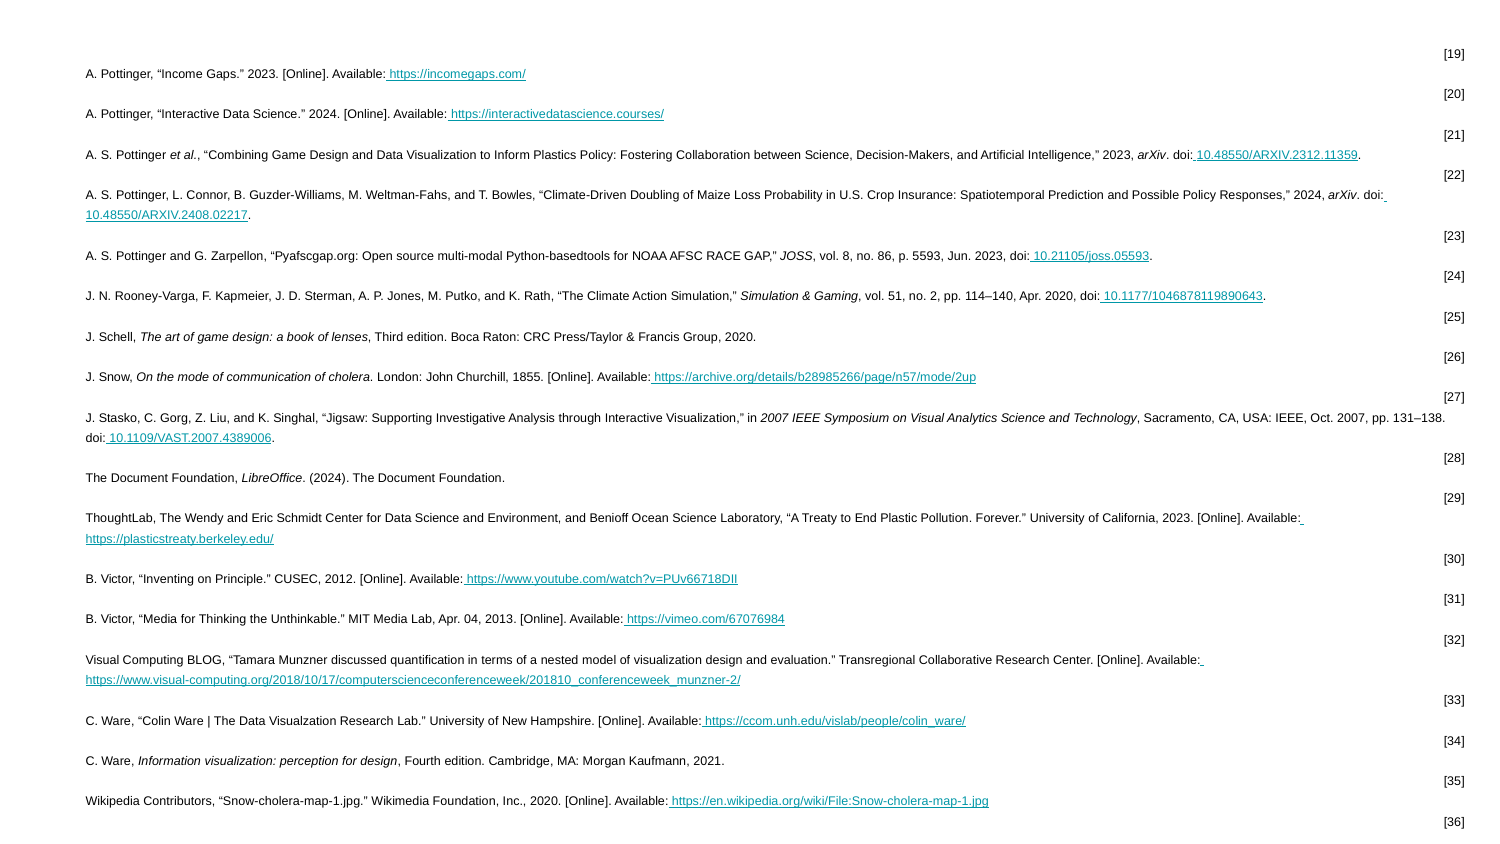

[19]
A. Pottinger, “Income Gaps.” 2023. [Online]. Available: https://incomegaps.com/
[20]
A. Pottinger, “Interactive Data Science.” 2024. [Online]. Available: https://interactivedatascience.courses/
[21]
A. S. Pottinger et al., “Combining Game Design and Data Visualization to Inform Plastics Policy: Fostering Collaboration between Science, Decision-Makers, and Artificial Intelligence,” 2023, arXiv. doi: 10.48550/ARXIV.2312.11359.
[22]
A. S. Pottinger, L. Connor, B. Guzder-Williams, M. Weltman-Fahs, and T. Bowles, “Climate-Driven Doubling of Maize Loss Probability in U.S. Crop Insurance: Spatiotemporal Prediction and Possible Policy Responses,” 2024, arXiv. doi: 10.48550/ARXIV.2408.02217.
[23]
A. S. Pottinger and G. Zarpellon, “Pyafscgap.org: Open source multi-modal Python-basedtools for NOAA AFSC RACE GAP,” JOSS, vol. 8, no. 86, p. 5593, Jun. 2023, doi: 10.21105/joss.05593.
[24]
J. N. Rooney-Varga, F. Kapmeier, J. D. Sterman, A. P. Jones, M. Putko, and K. Rath, “The Climate Action Simulation,” Simulation & Gaming, vol. 51, no. 2, pp. 114–140, Apr. 2020, doi: 10.1177/1046878119890643.
[25]
J. Schell, The art of game design: a book of lenses, Third edition. Boca Raton: CRC Press/Taylor & Francis Group, 2020.
[26]
J. Snow, On the mode of communication of cholera. London: John Churchill, 1855. [Online]. Available: https://archive.org/details/b28985266/page/n57/mode/2up
[27]
J. Stasko, C. Gorg, Z. Liu, and K. Singhal, “Jigsaw: Supporting Investigative Analysis through Interactive Visualization,” in 2007 IEEE Symposium on Visual Analytics Science and Technology, Sacramento, CA, USA: IEEE, Oct. 2007, pp. 131–138. doi: 10.1109/VAST.2007.4389006.
[28]
The Document Foundation, LibreOffice. (2024). The Document Foundation.
[29]
ThoughtLab, The Wendy and Eric Schmidt Center for Data Science and Environment, and Benioff Ocean Science Laboratory, “A Treaty to End Plastic Pollution. Forever.” University of California, 2023. [Online]. Available: https://plasticstreaty.berkeley.edu/
[30]
B. Victor, “Inventing on Principle.” CUSEC, 2012. [Online]. Available: https://www.youtube.com/watch?v=PUv66718DII
[31]
B. Victor, “Media for Thinking the Unthinkable.” MIT Media Lab, Apr. 04, 2013. [Online]. Available: https://vimeo.com/67076984
[32]
Visual Computing BLOG, “Tamara Munzner discussed quantification in terms of a nested model of visualization design and evaluation.” Transregional Collaborative Research Center. [Online]. Available: https://www.visual-computing.org/2018/10/17/computerscienceconferenceweek/201810_conferenceweek_munzner-2/
[33]
C. Ware, “Colin Ware | The Data Visualzation Research Lab.” University of New Hampshire. [Online]. Available: https://ccom.unh.edu/vislab/people/colin_ware/
[34]
C. Ware, Information visualization: perception for design, Fourth edition. Cambridge, MA: Morgan Kaufmann, 2021.
[35]
Wikipedia Contributors, “Snow-cholera-map-1.jpg.” Wikimedia Foundation, Inc., 2020. [Online]. Available: https://en.wikipedia.org/wiki/File:Snow-cholera-map-1.jpg
[36]